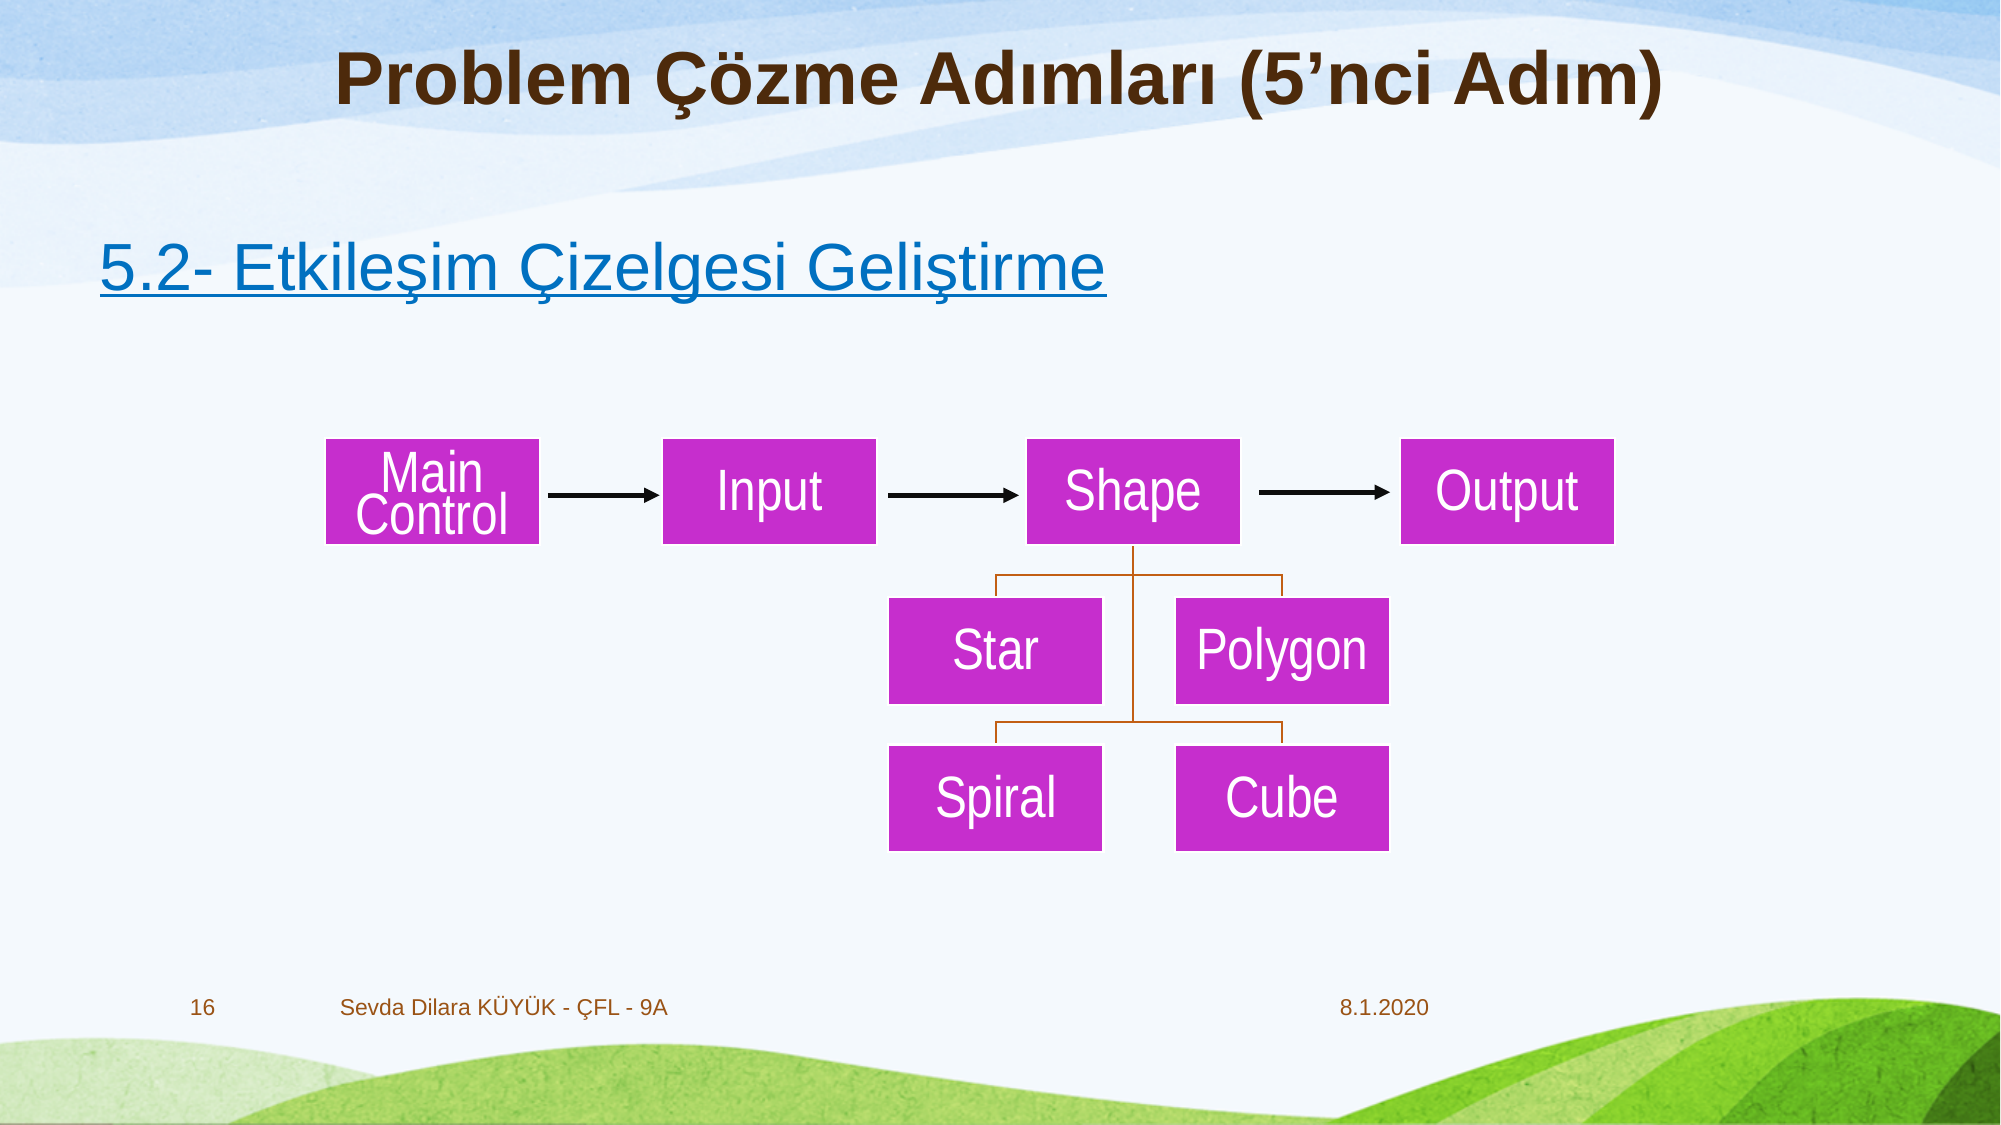

# Problem Çözme Adımları (5’nci Adım)
5.2- Etkileşim Çizelgesi Geliştirme
Main
Control
Input
Output
Shape
Polygon
Star
Cube
Spiral
16
Sevda Dilara KÜYÜK - ÇFL - 9A
8.1.2020